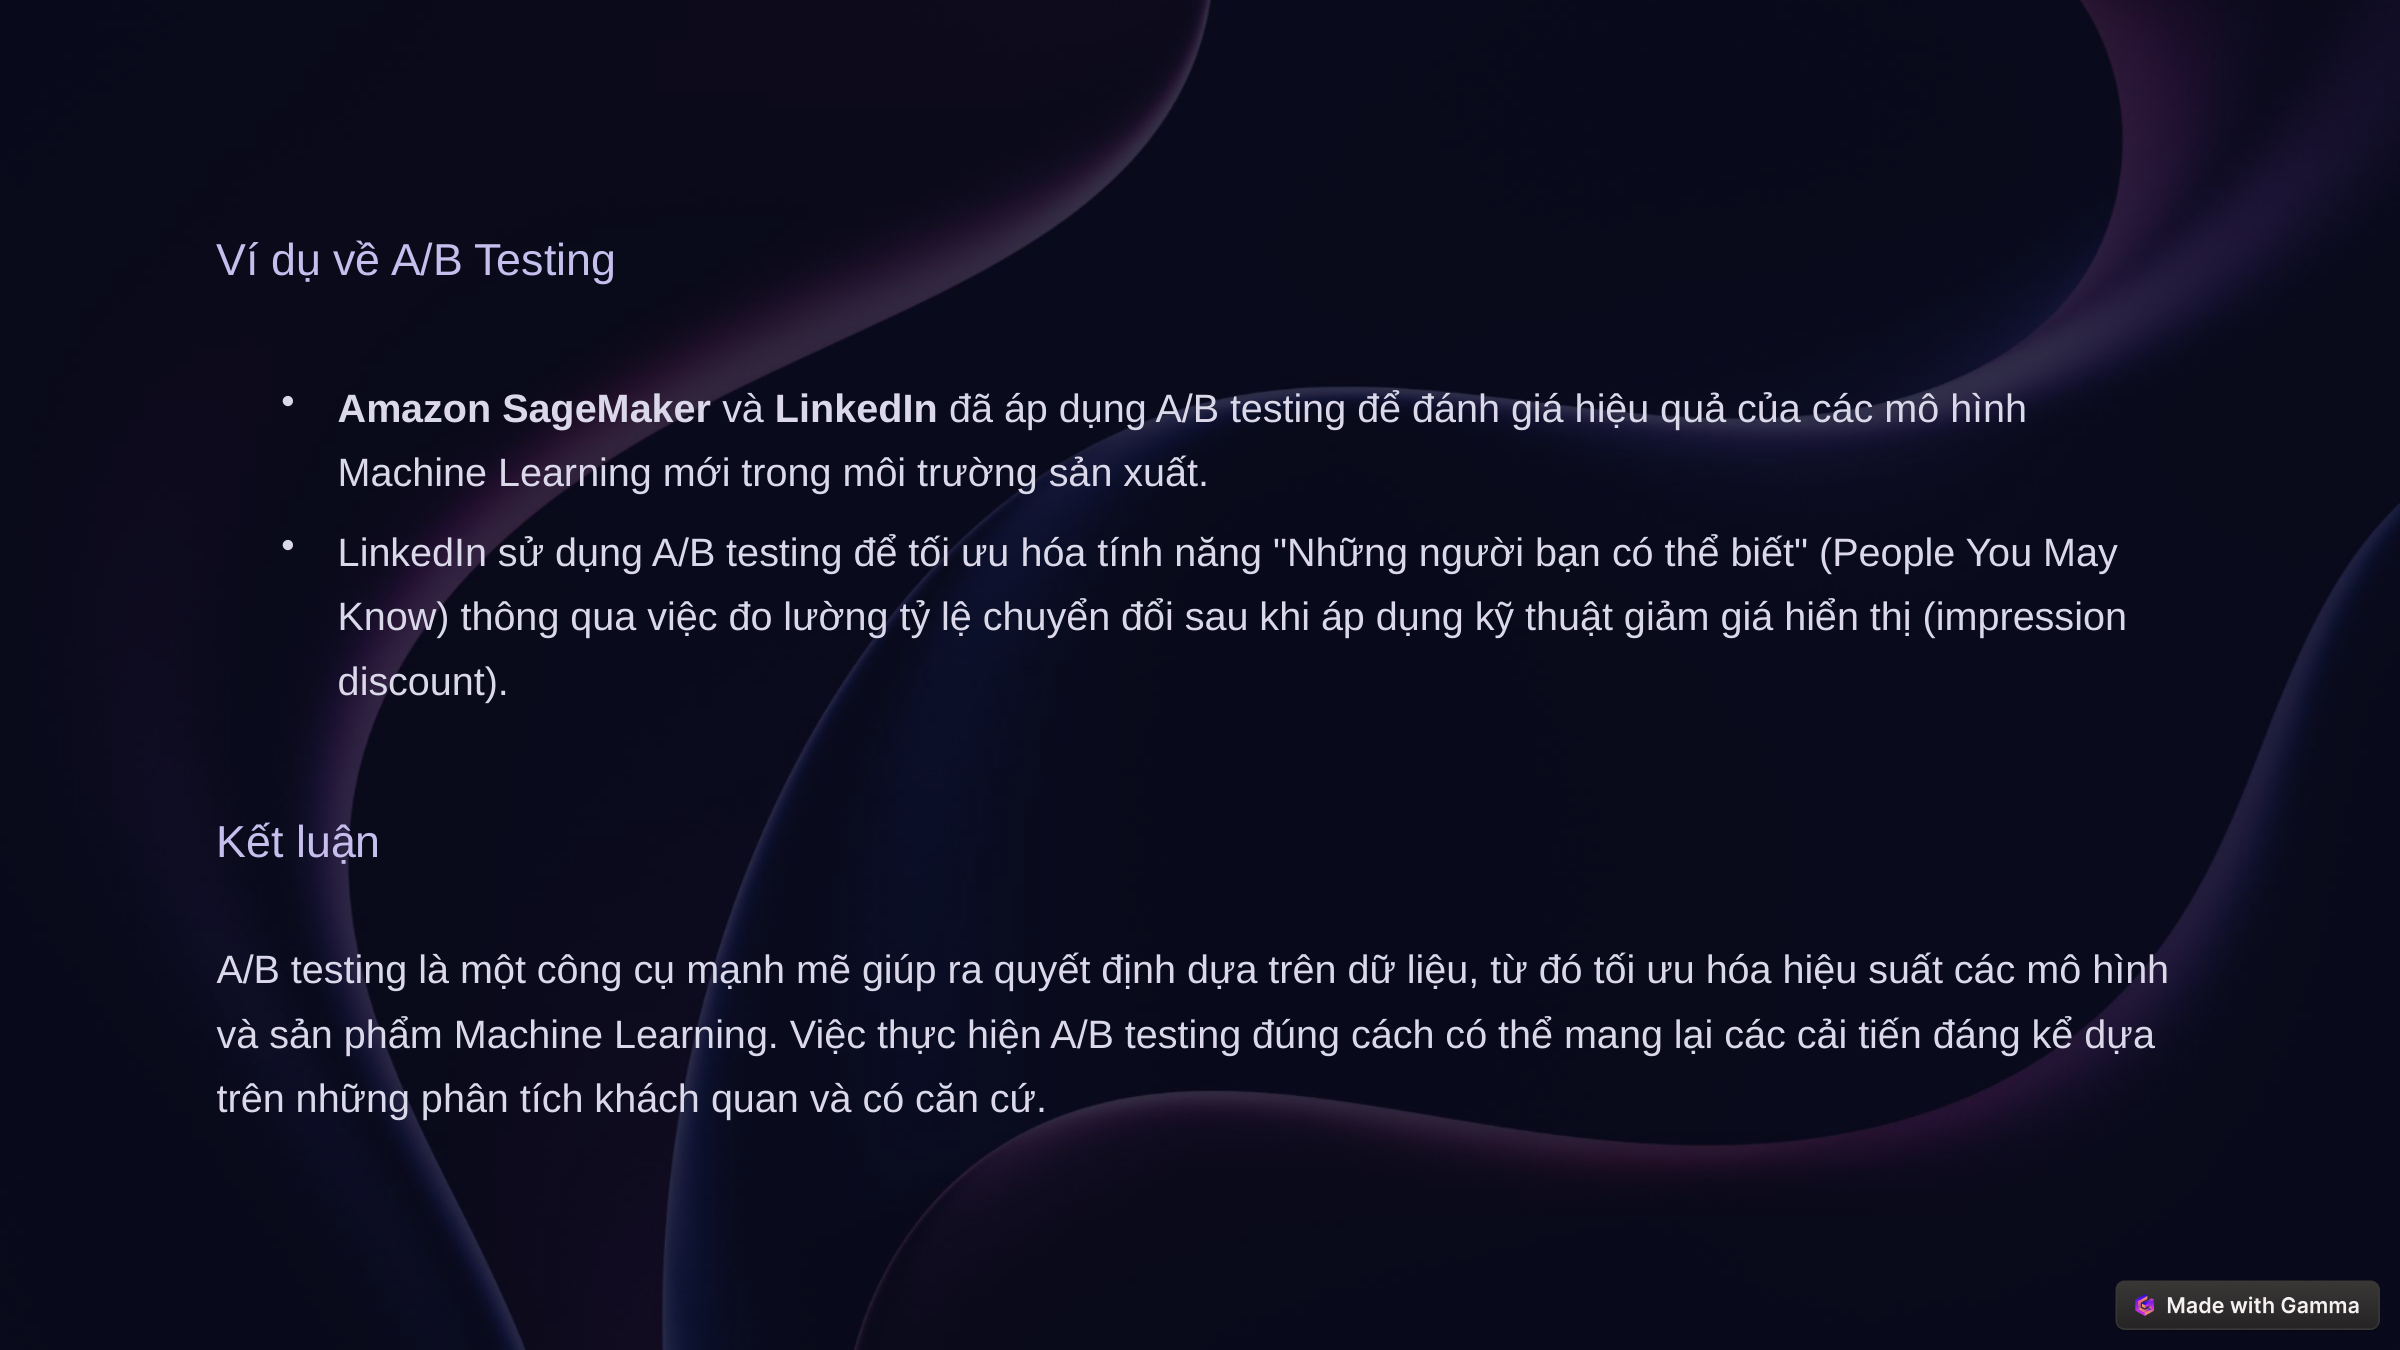

Ví dụ về A/B Testing
Amazon SageMaker và LinkedIn đã áp dụng A/B testing để đánh giá hiệu quả của các mô hình Machine Learning mới trong môi trường sản xuất.
LinkedIn sử dụng A/B testing để tối ưu hóa tính năng "Những người bạn có thể biết" (People You May Know) thông qua việc đo lường tỷ lệ chuyển đổi sau khi áp dụng kỹ thuật giảm giá hiển thị (impression discount).

Kết luận
A/B testing là một công cụ mạnh mẽ giúp ra quyết định dựa trên dữ liệu, từ đó tối ưu hóa hiệu suất các mô hình và sản phẩm Machine Learning. Việc thực hiện A/B testing đúng cách có thể mang lại các cải tiến đáng kể dựa trên những phân tích khách quan và có căn cứ.